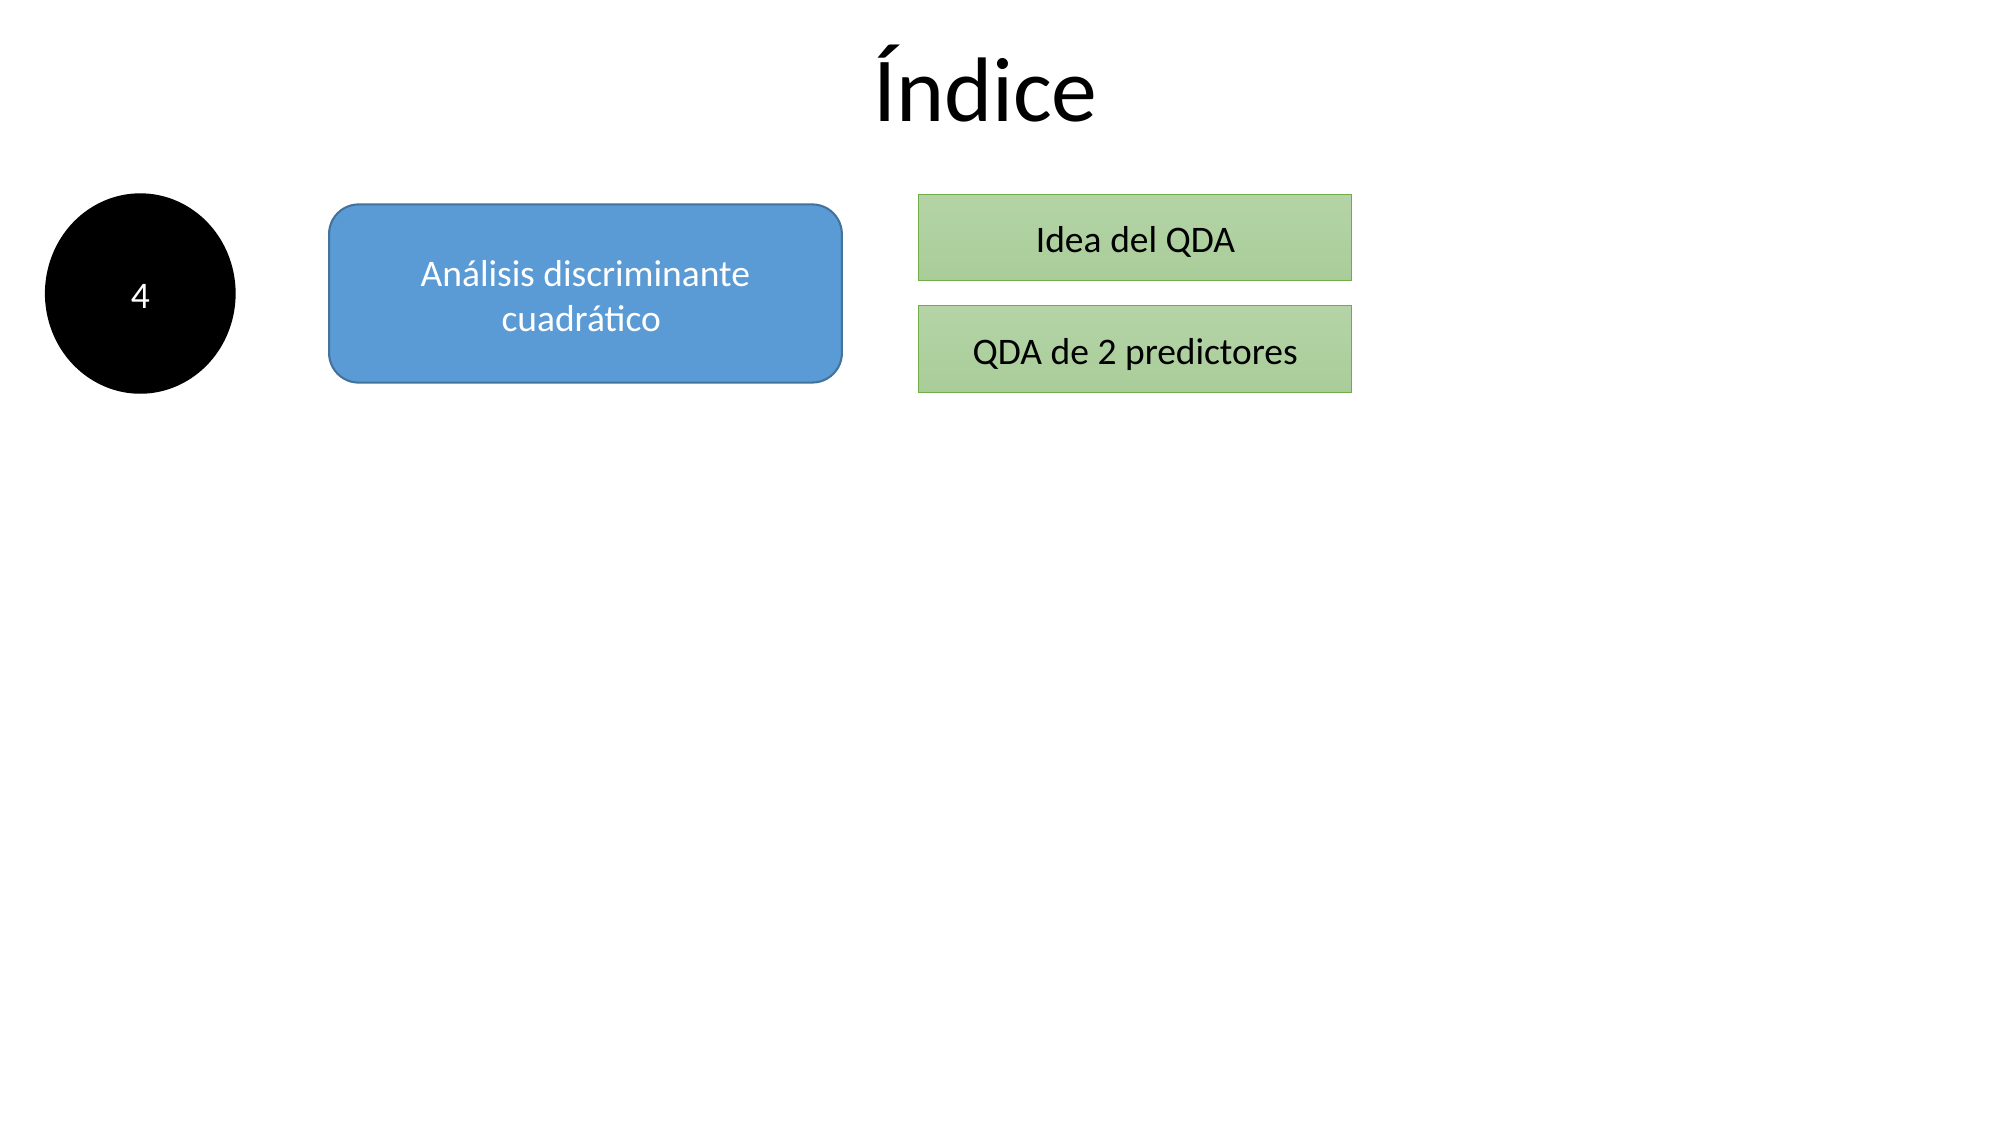

# Índice
4
Idea del QDA
Análisis discriminante cuadrático
QDA de 2 predictores